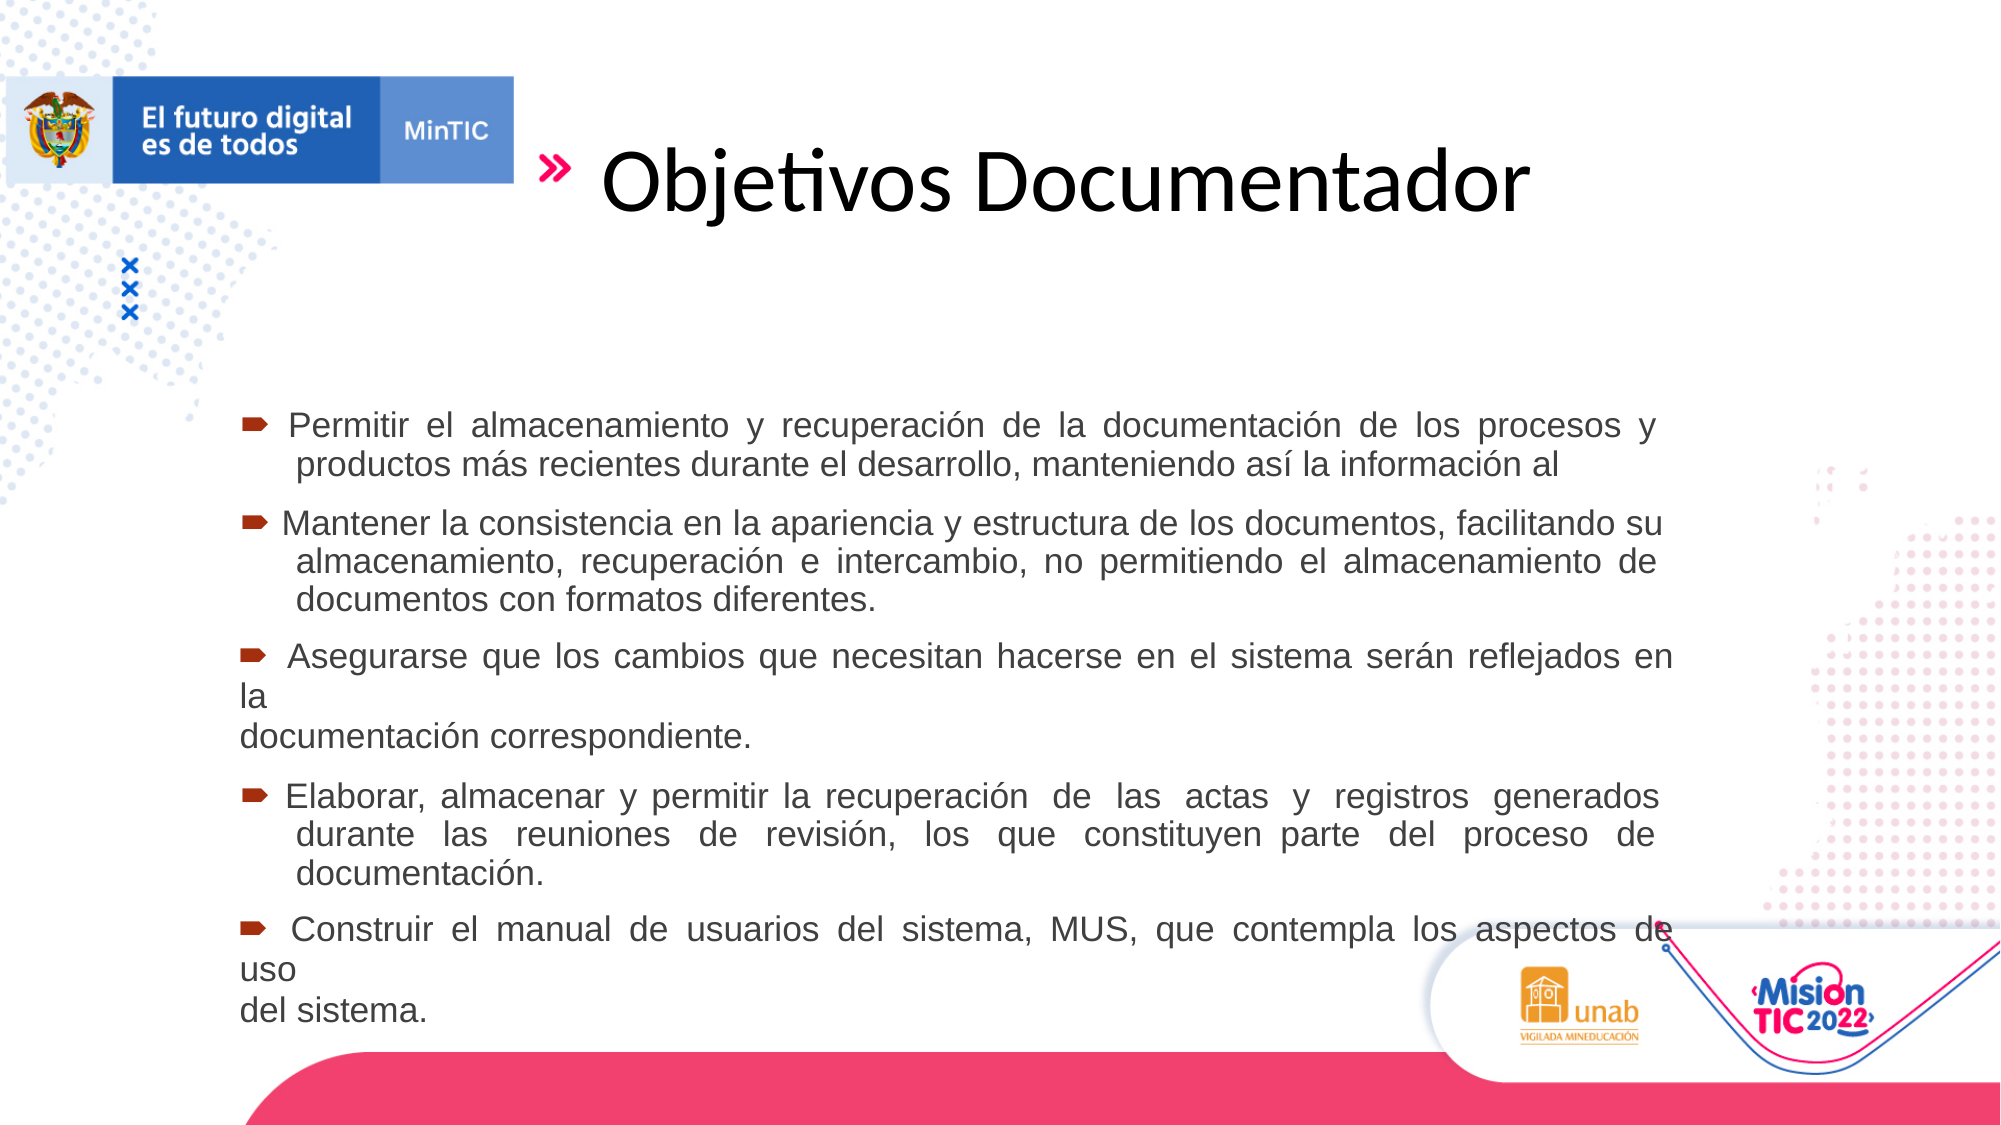

# Objetivos Documentador
🠶 Permitir el almacenamiento y recuperación de la documentación de los procesos y  productos más recientes durante el desarrollo, manteniendo así la información al
🠶 Mantener la consistencia en la apariencia y estructura de los documentos, facilitando su  almacenamiento, recuperación e intercambio, no permitiendo el almacenamiento de  documentos con formatos diferentes.
🠶 Asegurarse que los cambios que necesitan hacerse en el sistema serán reflejados en la
documentación correspondiente.
🠶 Elaborar, almacenar y permitir la recuperación de las actas y registros generados  durante las reuniones de revisión, los que constituyen parte del proceso de  documentación.
🠶 Construir el manual de usuarios del sistema, MUS, que contempla los aspectos de uso
del sistema.